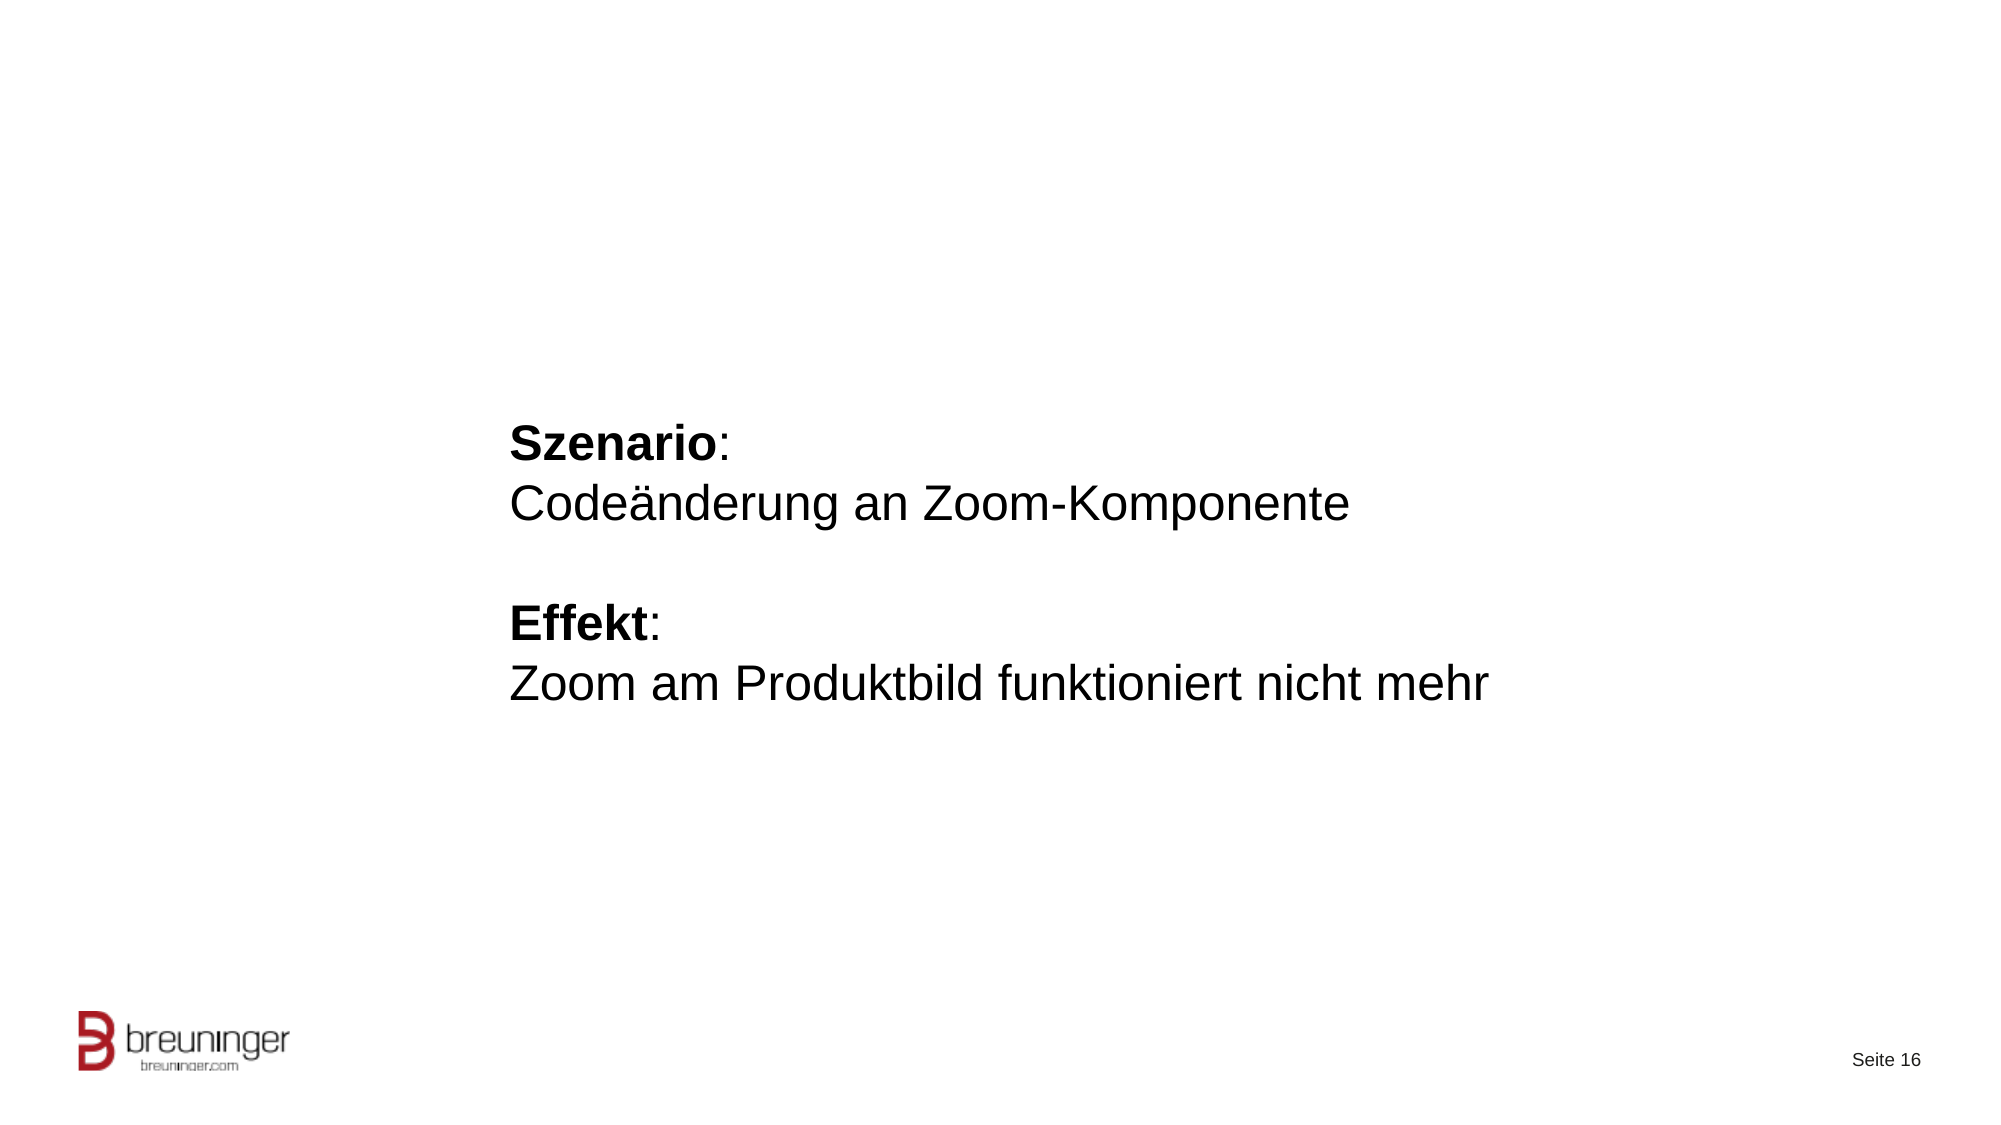

Szenario:
Codeänderung an Zoom-Komponente

Effekt:
Zoom am Produktbild funktioniert nicht mehr